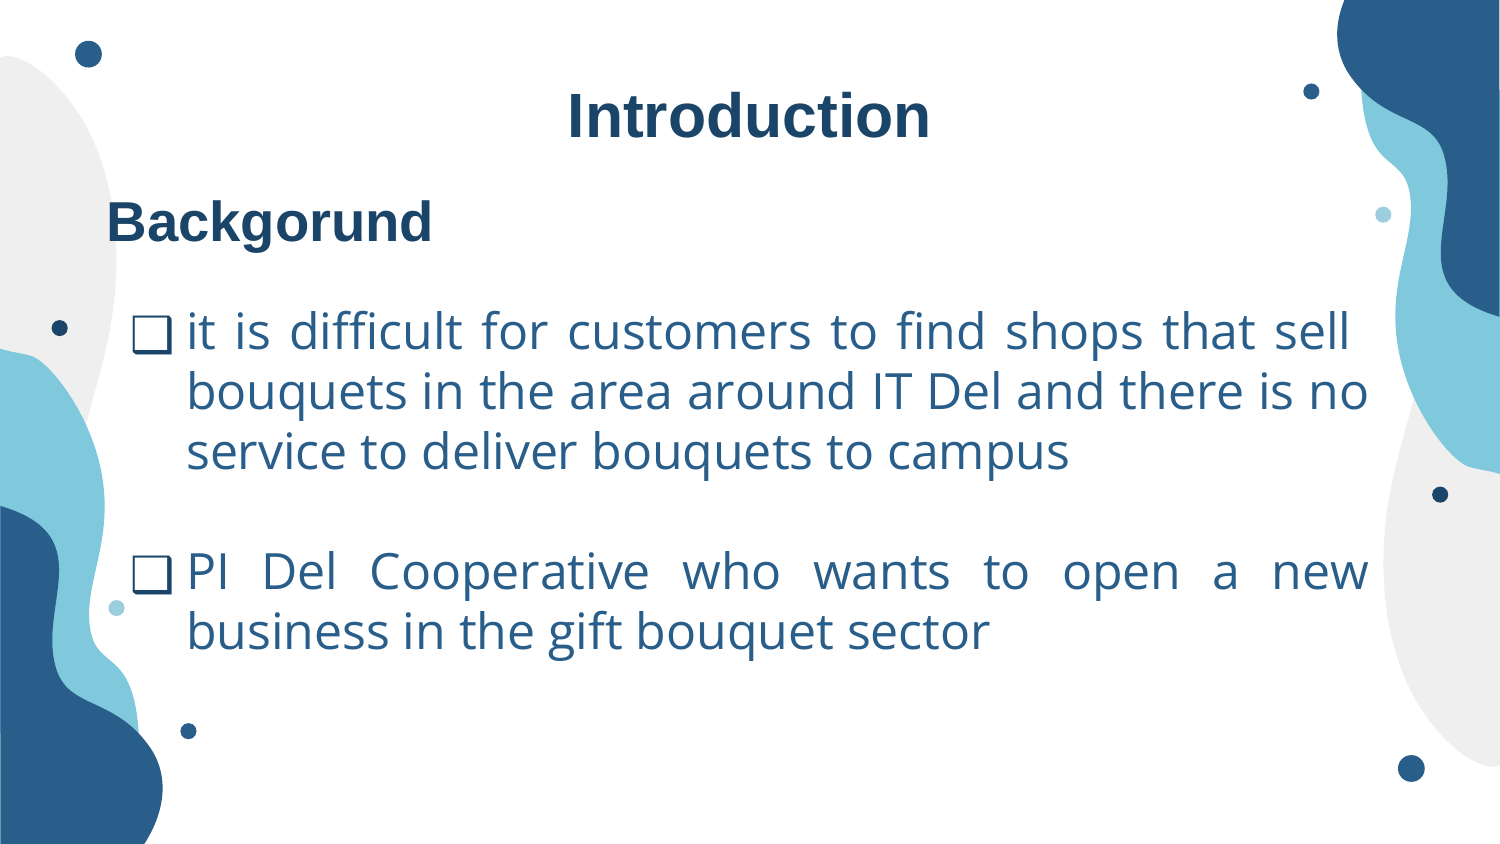

# Introduction
Backgorund
it is difficult for customers to find shops that sell  bouquets in the area around IT Del and there is no service to deliver bouquets to campus

PI Del Cooperative who wants to open a new business in the gift bouquet sector